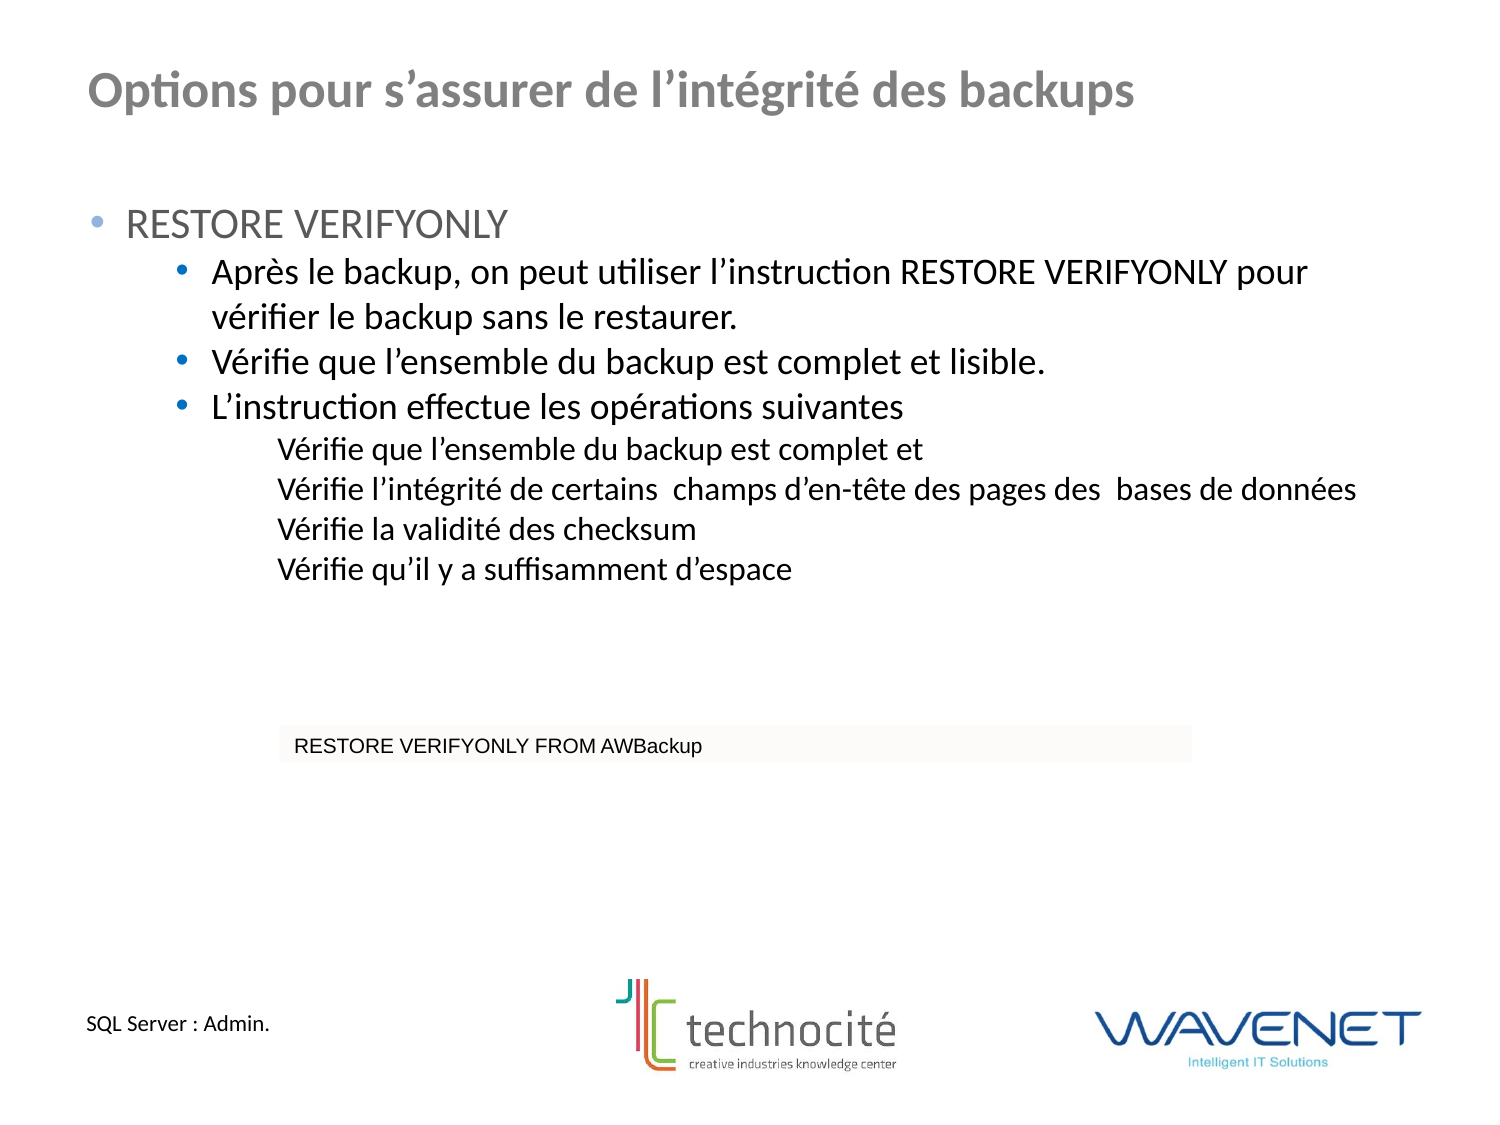

Options pour s’assurer de l’intégrité des backups
RESTORE VERIFYONLY
Après le backup, on peut utiliser l’instruction RESTORE VERIFYONLY pour vérifier le backup sans le restaurer.
Vérifie que l’ensemble du backup est complet et lisible.
L’instruction effectue les opérations suivantes
Vérifie que l’ensemble du backup est complet et
Vérifie l’intégrité de certains  champs d’en-tête des pages des  bases de données
Vérifie la validité des checksum
Vérifie qu’il y a suffisamment d’espace
RESTORE VERIFYONLY FROM AWBackup
SQL Server : Admin.